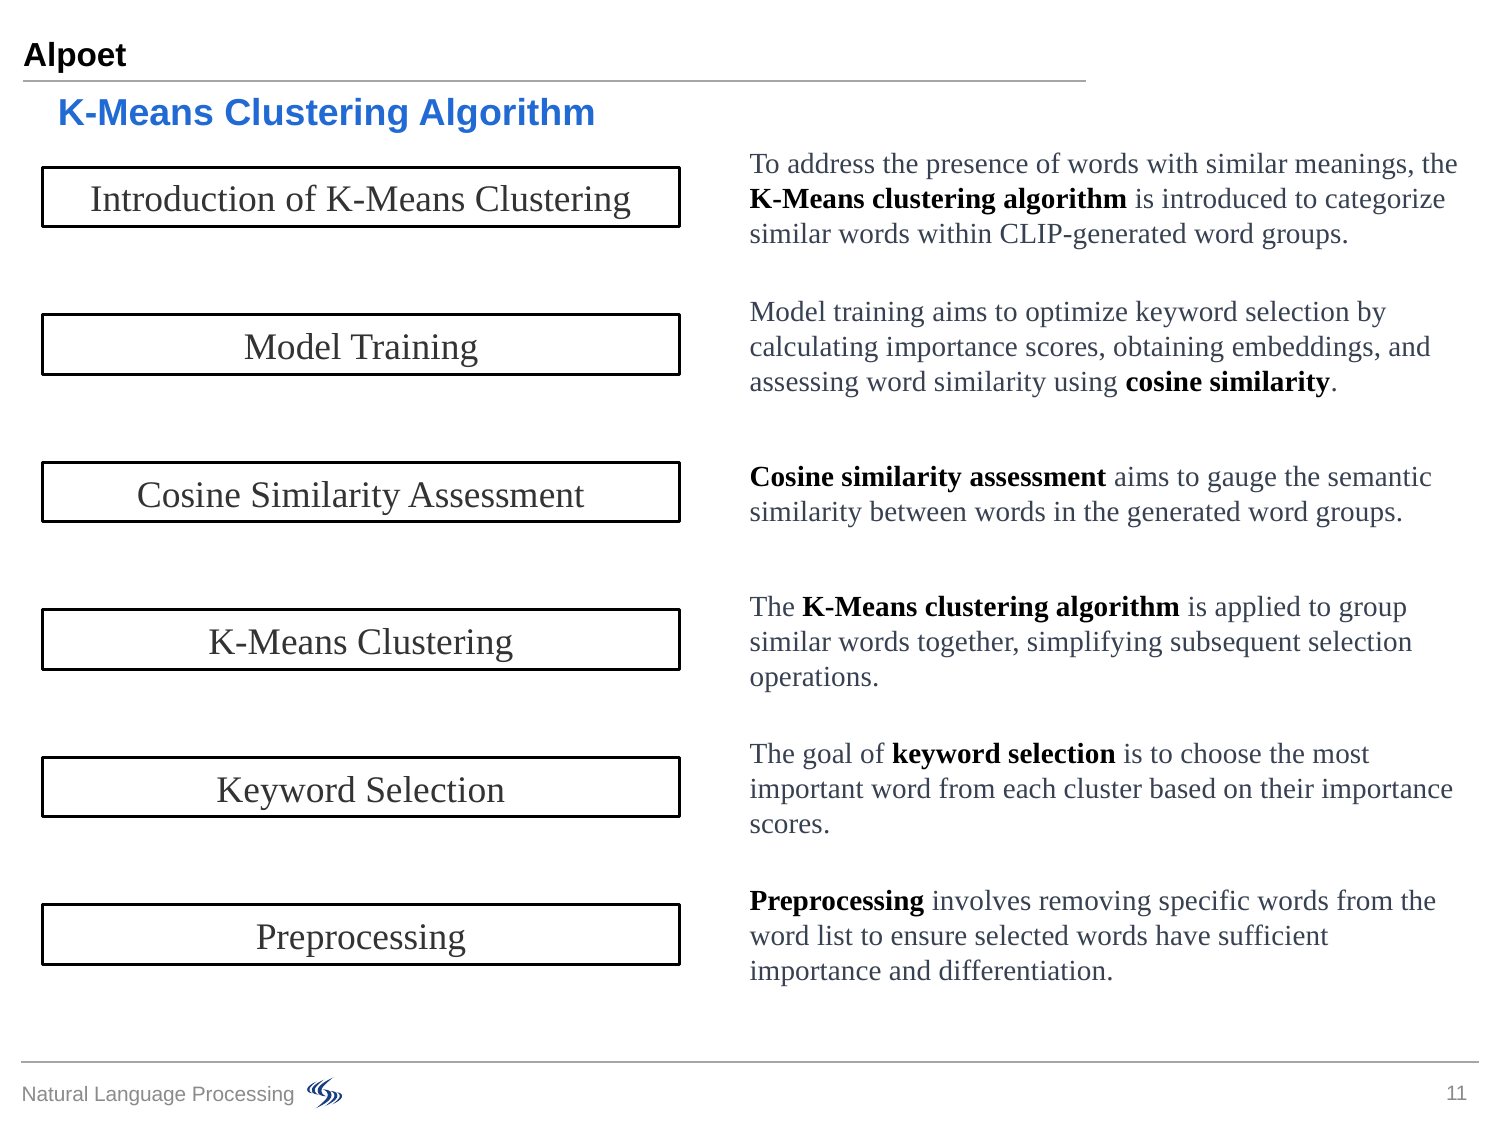

Alpoet
K-Means Clustering Algorithm
To address the presence of words with similar meanings, the K-Means clustering algorithm is introduced to categorize similar words within CLIP-generated word groups.
Introduction of K-Means Clustering
Model training aims to optimize keyword selection by calculating importance scores, obtaining embeddings, and assessing word similarity using cosine similarity.
Model Training
Cosine similarity assessment aims to gauge the semantic similarity between words in the generated word groups.
Cosine Similarity Assessment
The K-Means clustering algorithm is applied to group similar words together, simplifying subsequent selection operations.
K-Means Clustering
The goal of keyword selection is to choose the most important word from each cluster based on their importance scores.
Keyword Selection
Preprocessing involves removing specific words from the word list to ensure selected words have sufficient importance and differentiation.
Preprocessing